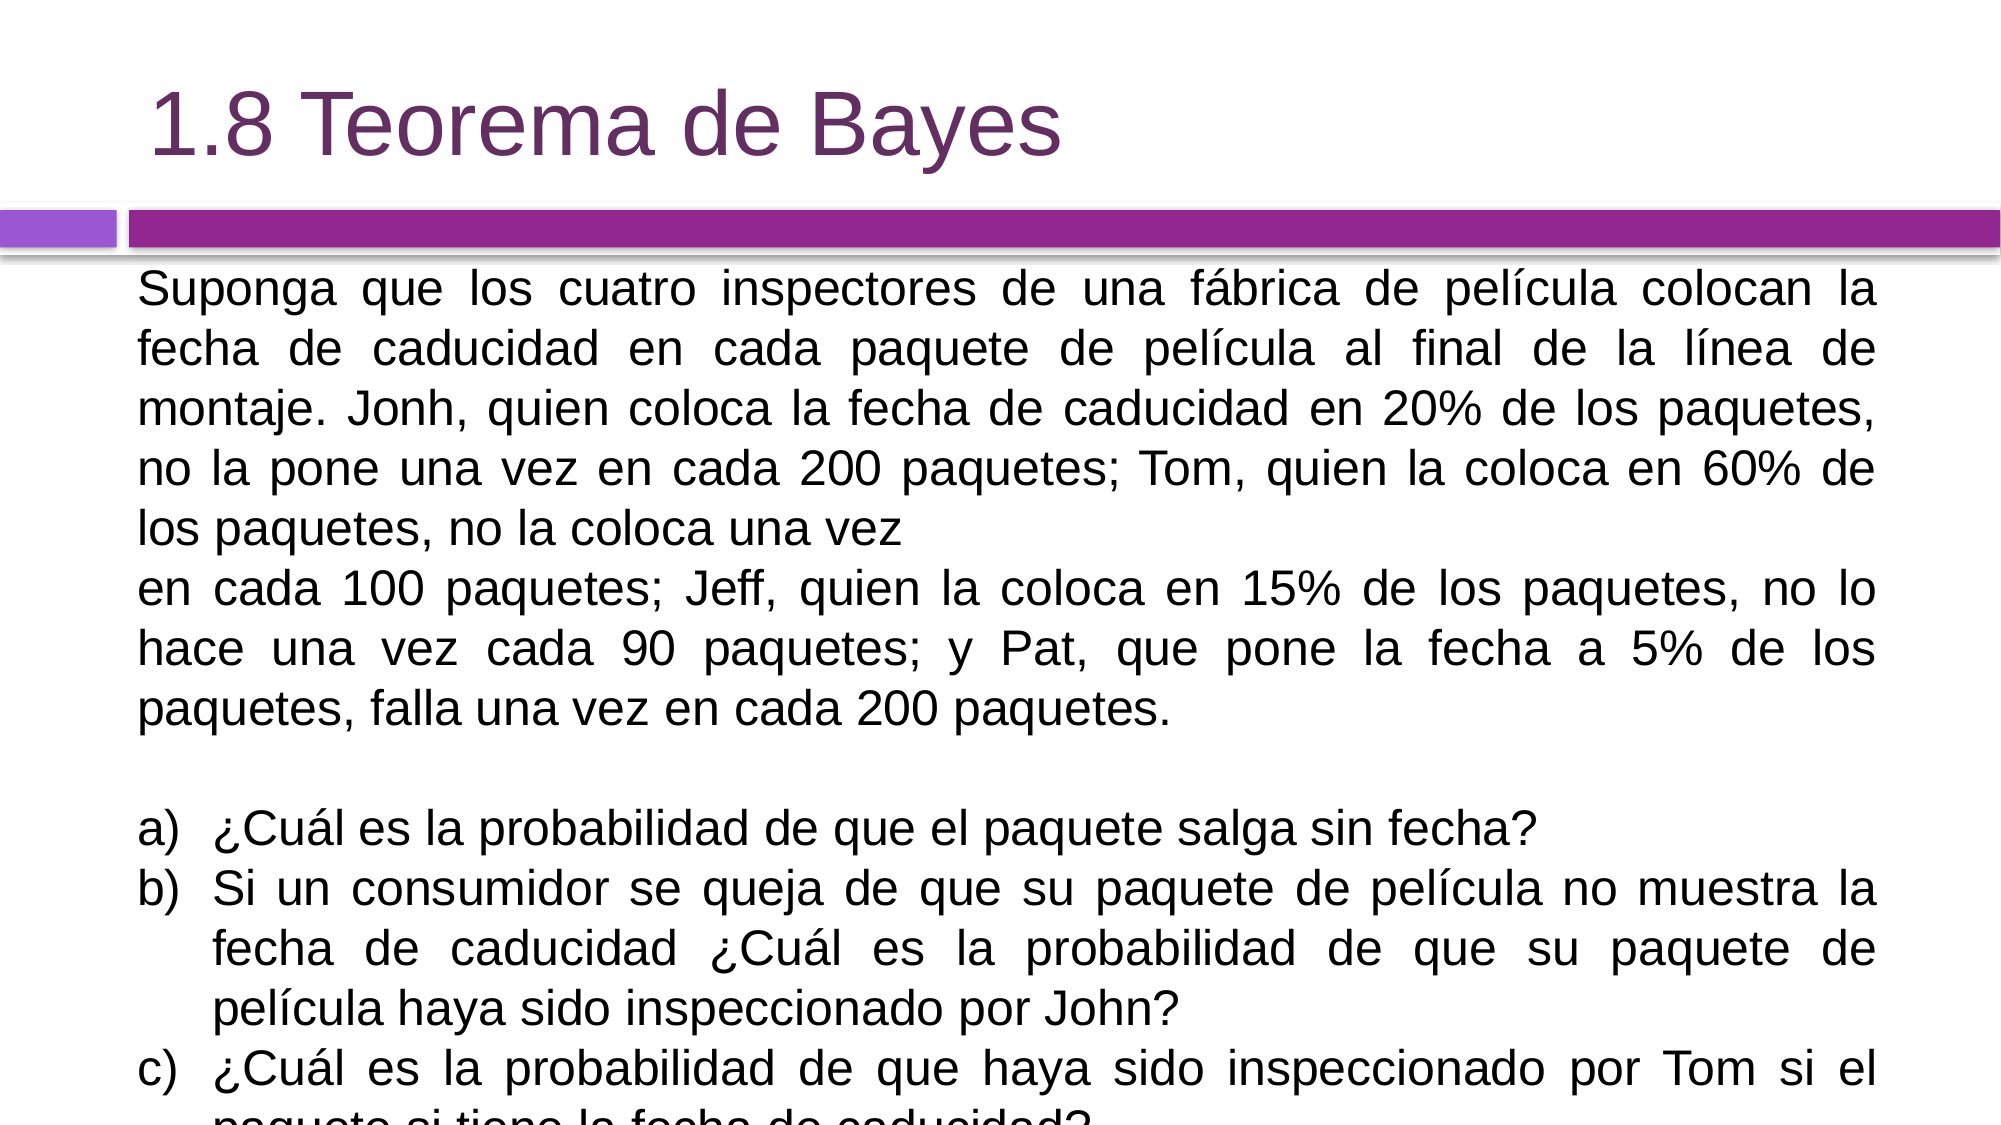

# 1.8 Teorema de Bayes
Suponga que los cuatro inspectores de una fábrica de película colocan la fecha de caducidad en cada paquete de película al final de la línea de montaje. Jonh, quien coloca la fecha de caducidad en 20% de los paquetes, no la pone una vez en cada 200 paquetes; Tom, quien la coloca en 60% de los paquetes, no la coloca una vez
en cada 100 paquetes; Jeff, quien la coloca en 15% de los paquetes, no lo hace una vez cada 90 paquetes; y Pat, que pone la fecha a 5% de los paquetes, falla una vez en cada 200 paquetes.

¿Cuál es la probabilidad de que el paquete salga sin fecha?
Si un consumidor se queja de que su paquete de película no muestra la fecha de caducidad ¿Cuál es la probabilidad de que su paquete de película haya sido inspeccionado por John?
¿Cuál es la probabilidad de que haya sido inspeccionado por Tom si el paquete si tiene la fecha de caducidad?